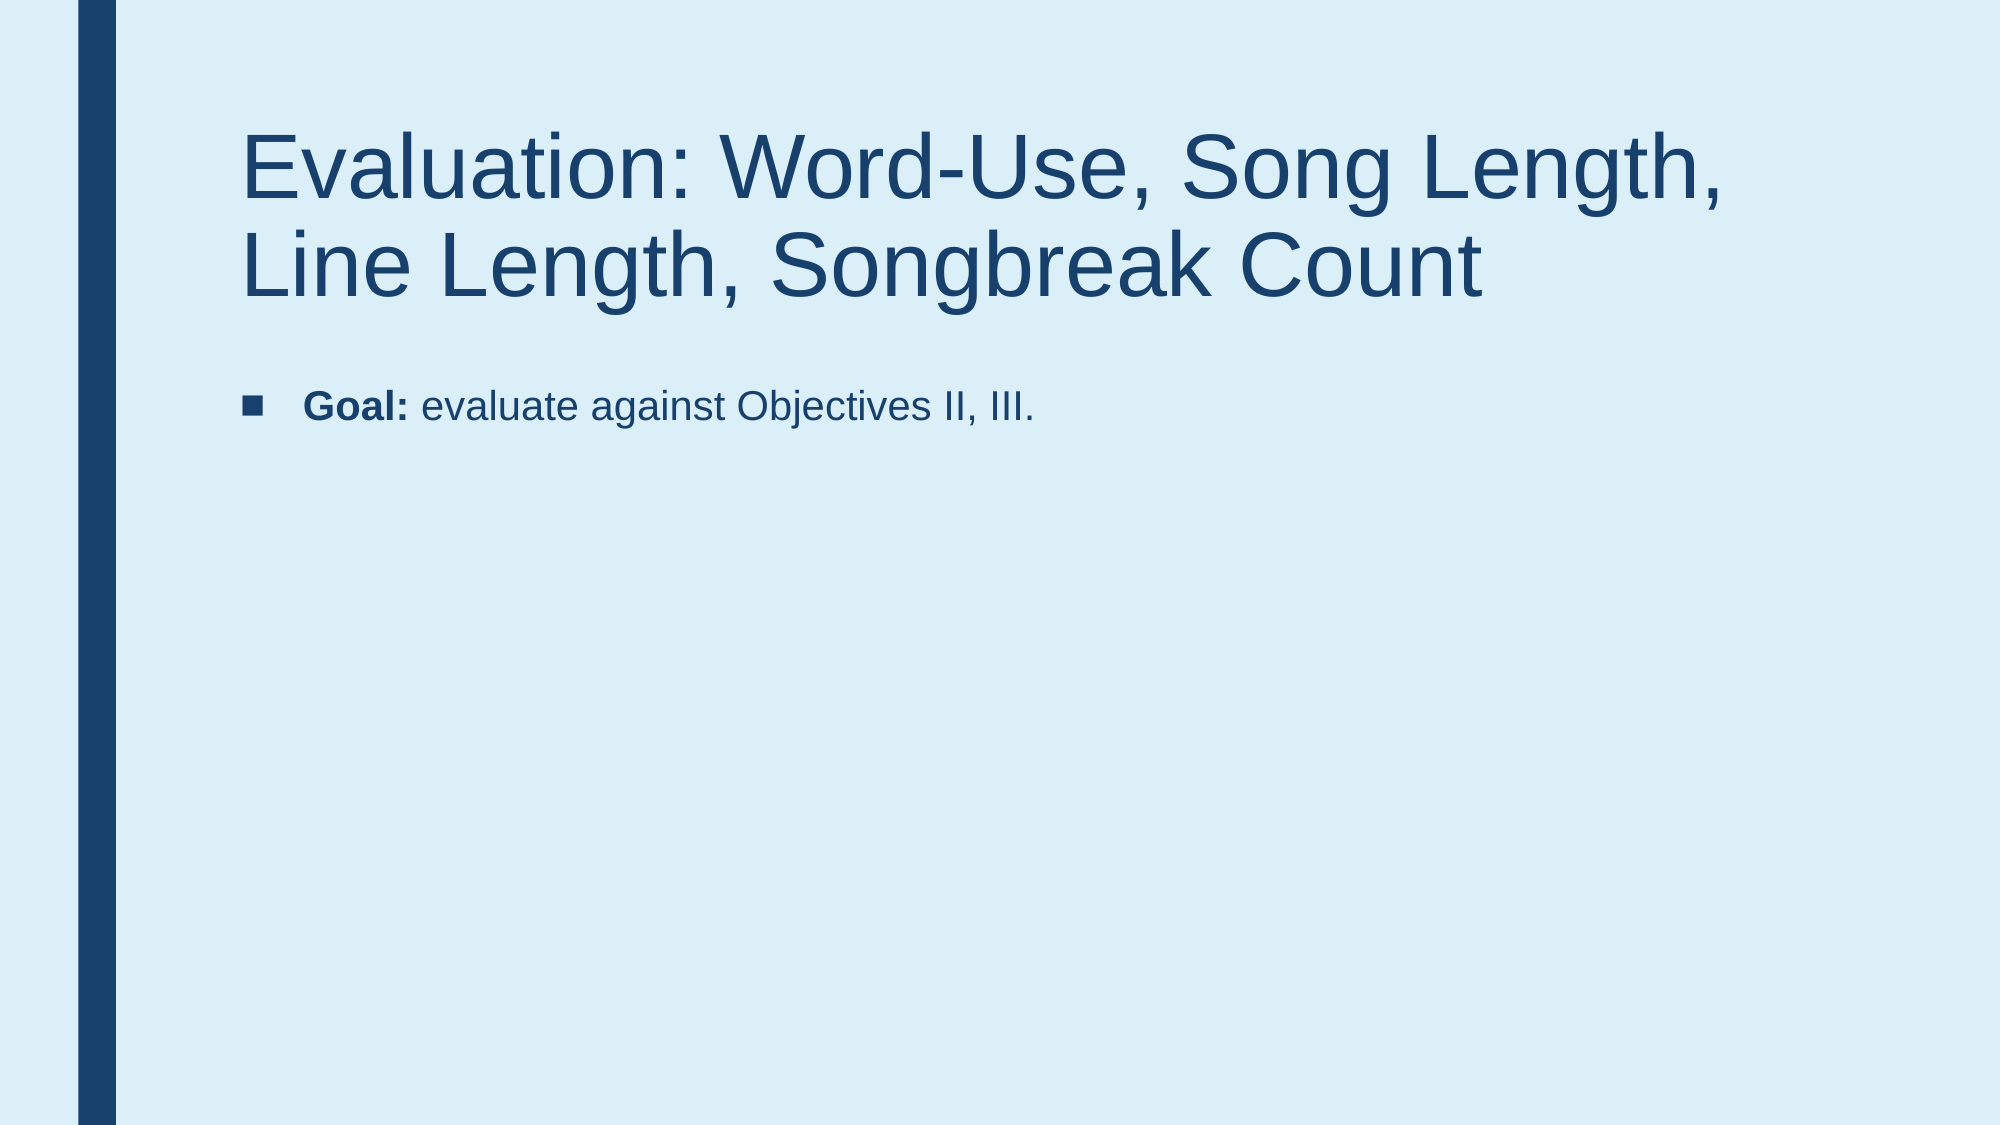

# Evaluation: Word-Use, Song Length, Line Length, Songbreak Count
Goal: evaluate against Objectives II, III.